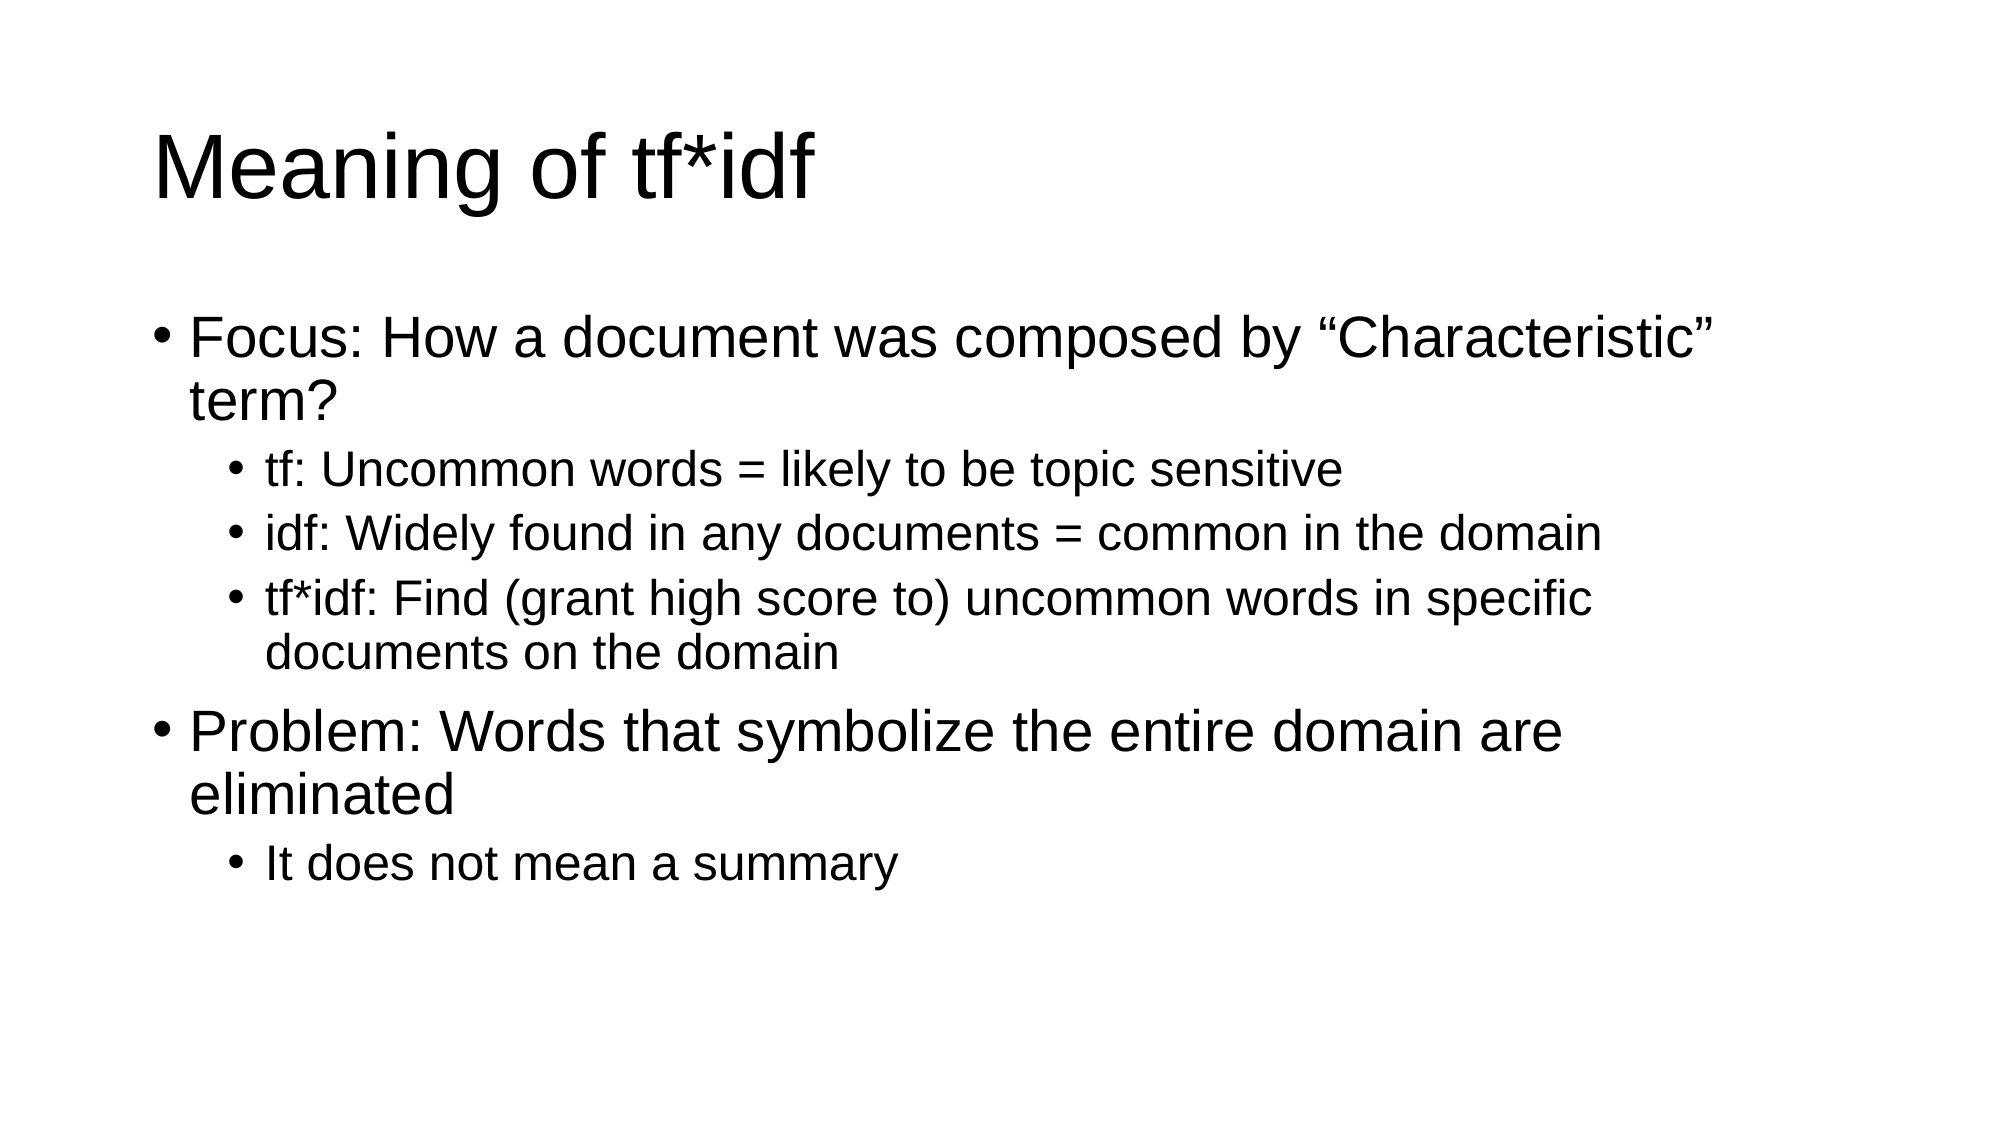

# Meaning of tf*idf
Focus: How a document was composed by “Characteristic” term?
tf: Uncommon words = likely to be topic sensitive
idf: Widely found in any documents = common in the domain
tf*idf: Find (grant high score to) uncommon words in specific documents on the domain
Problem: Words that symbolize the entire domain are eliminated
It does not mean a summary